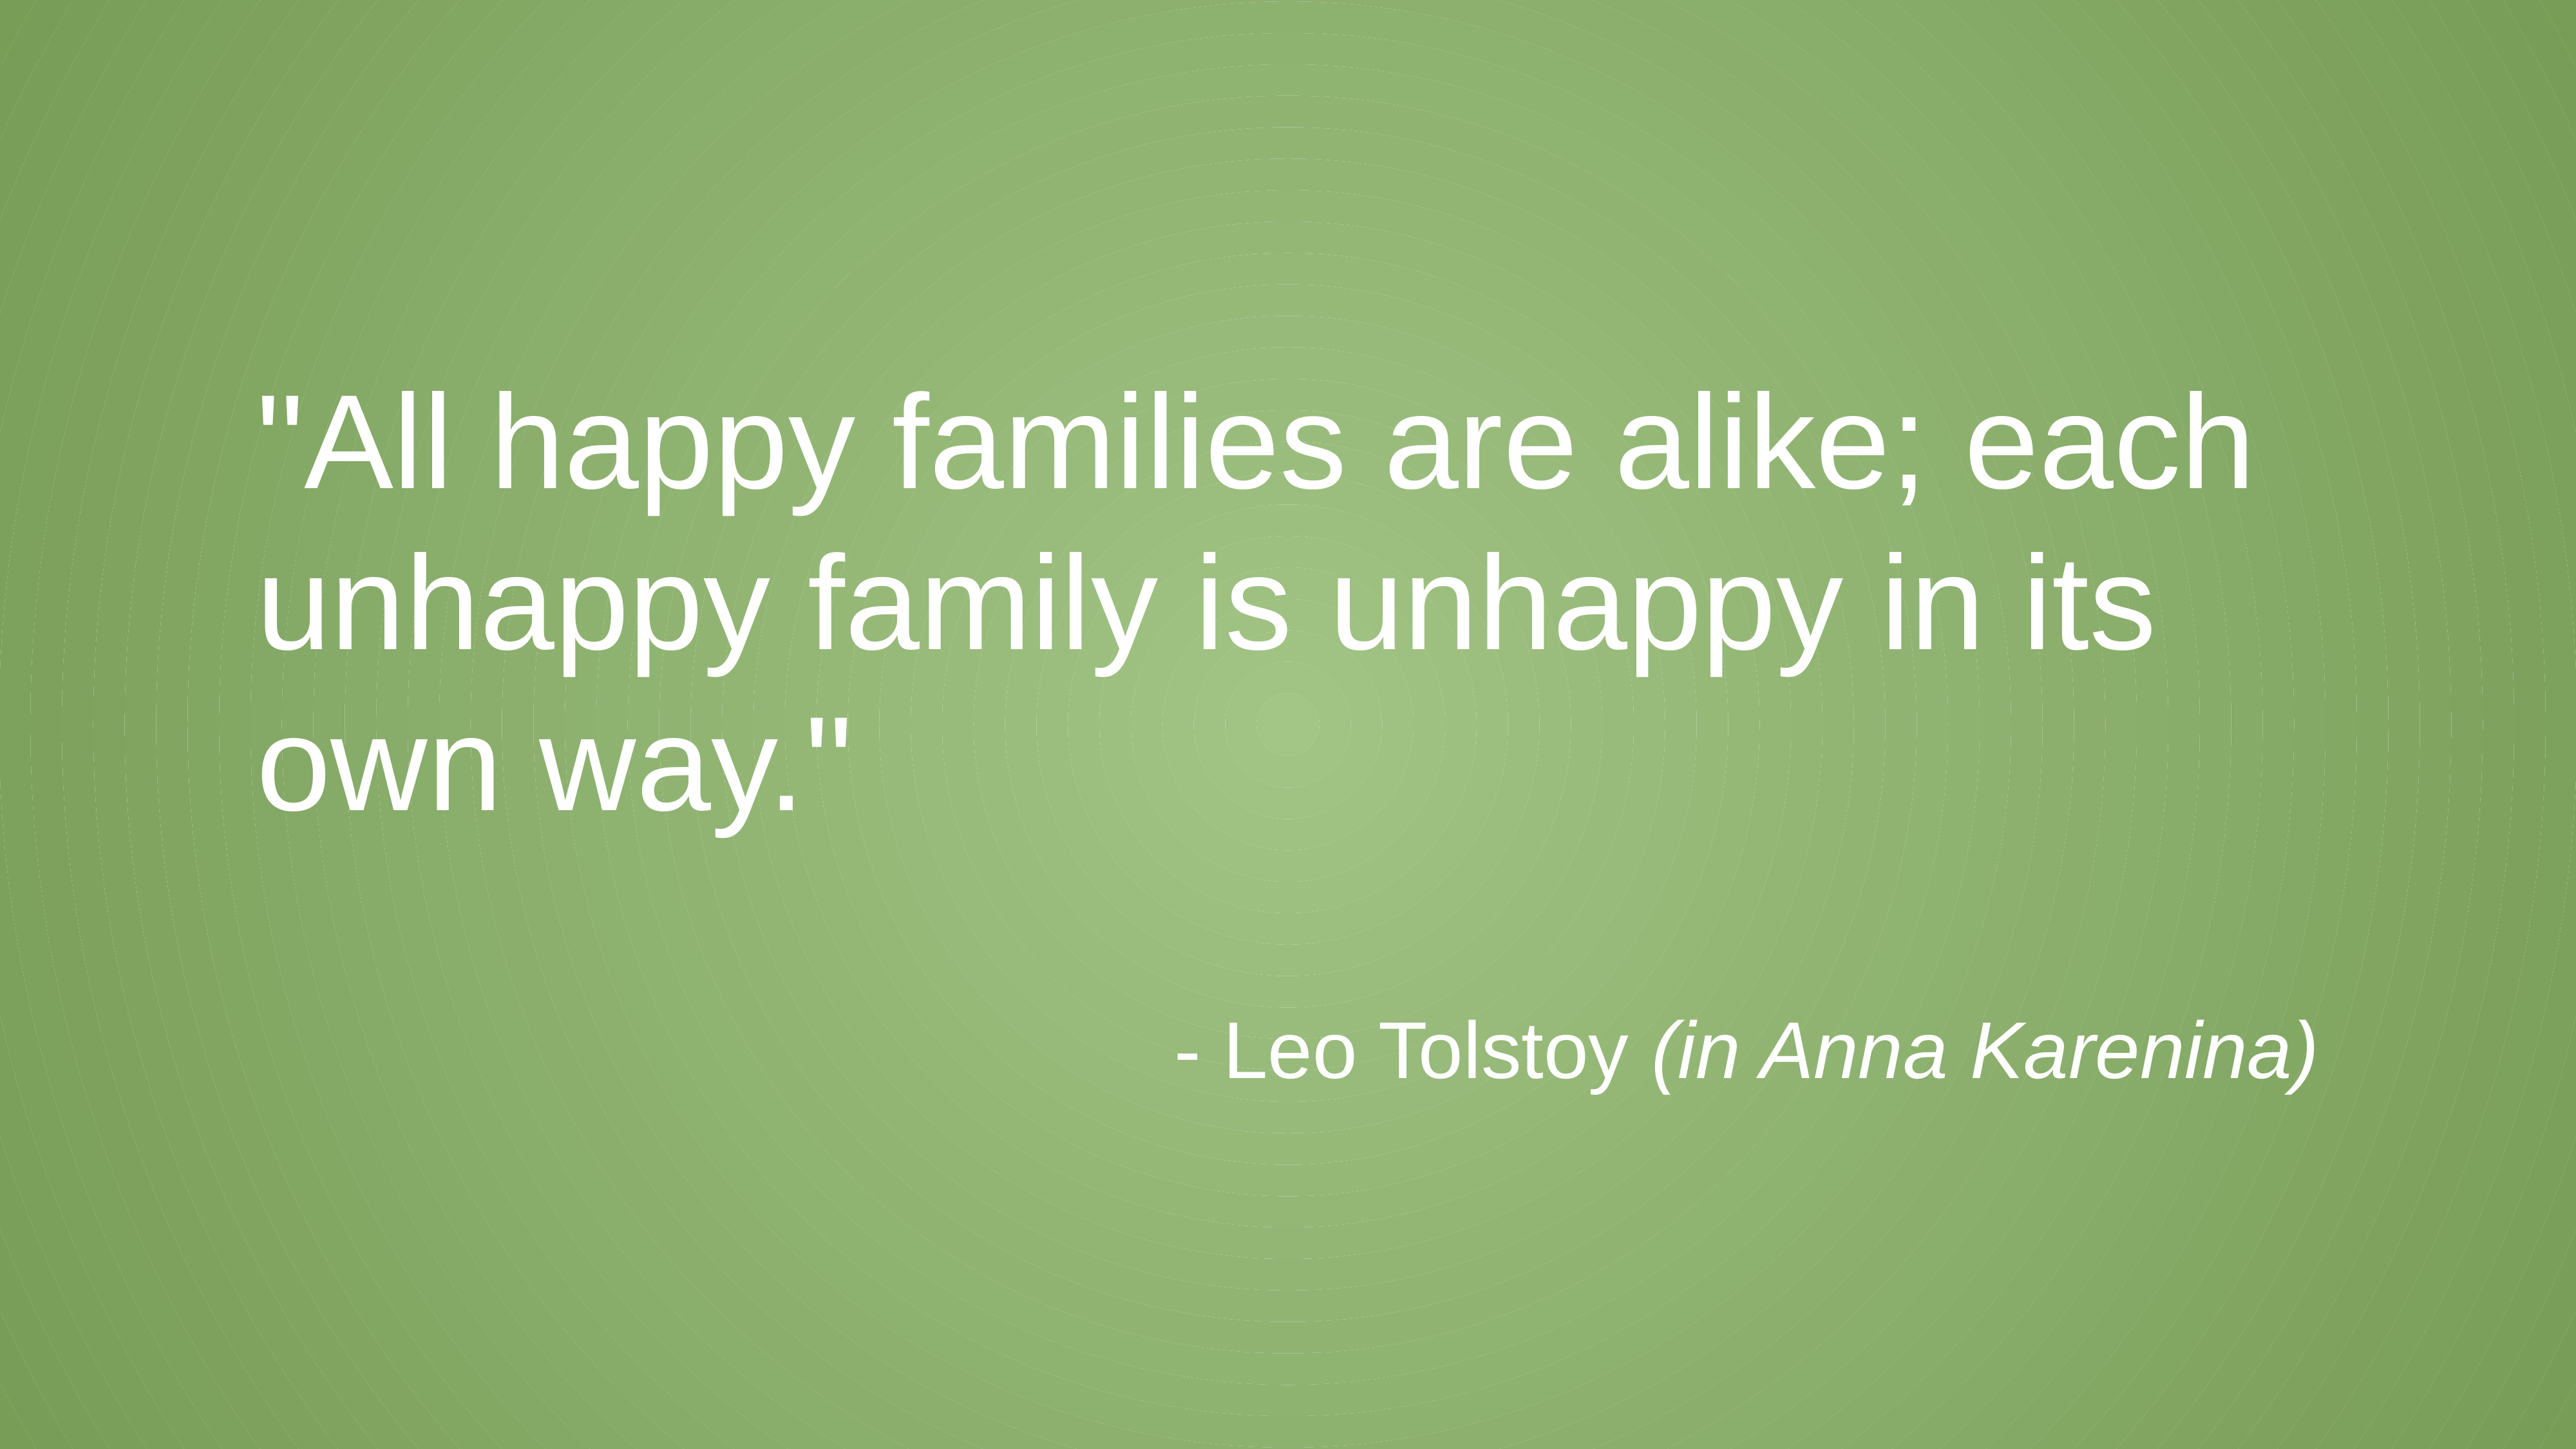

"All happy families are alike; each unhappy family is unhappy in its own way."

- Leo Tolstoy (in Anna Karenina)